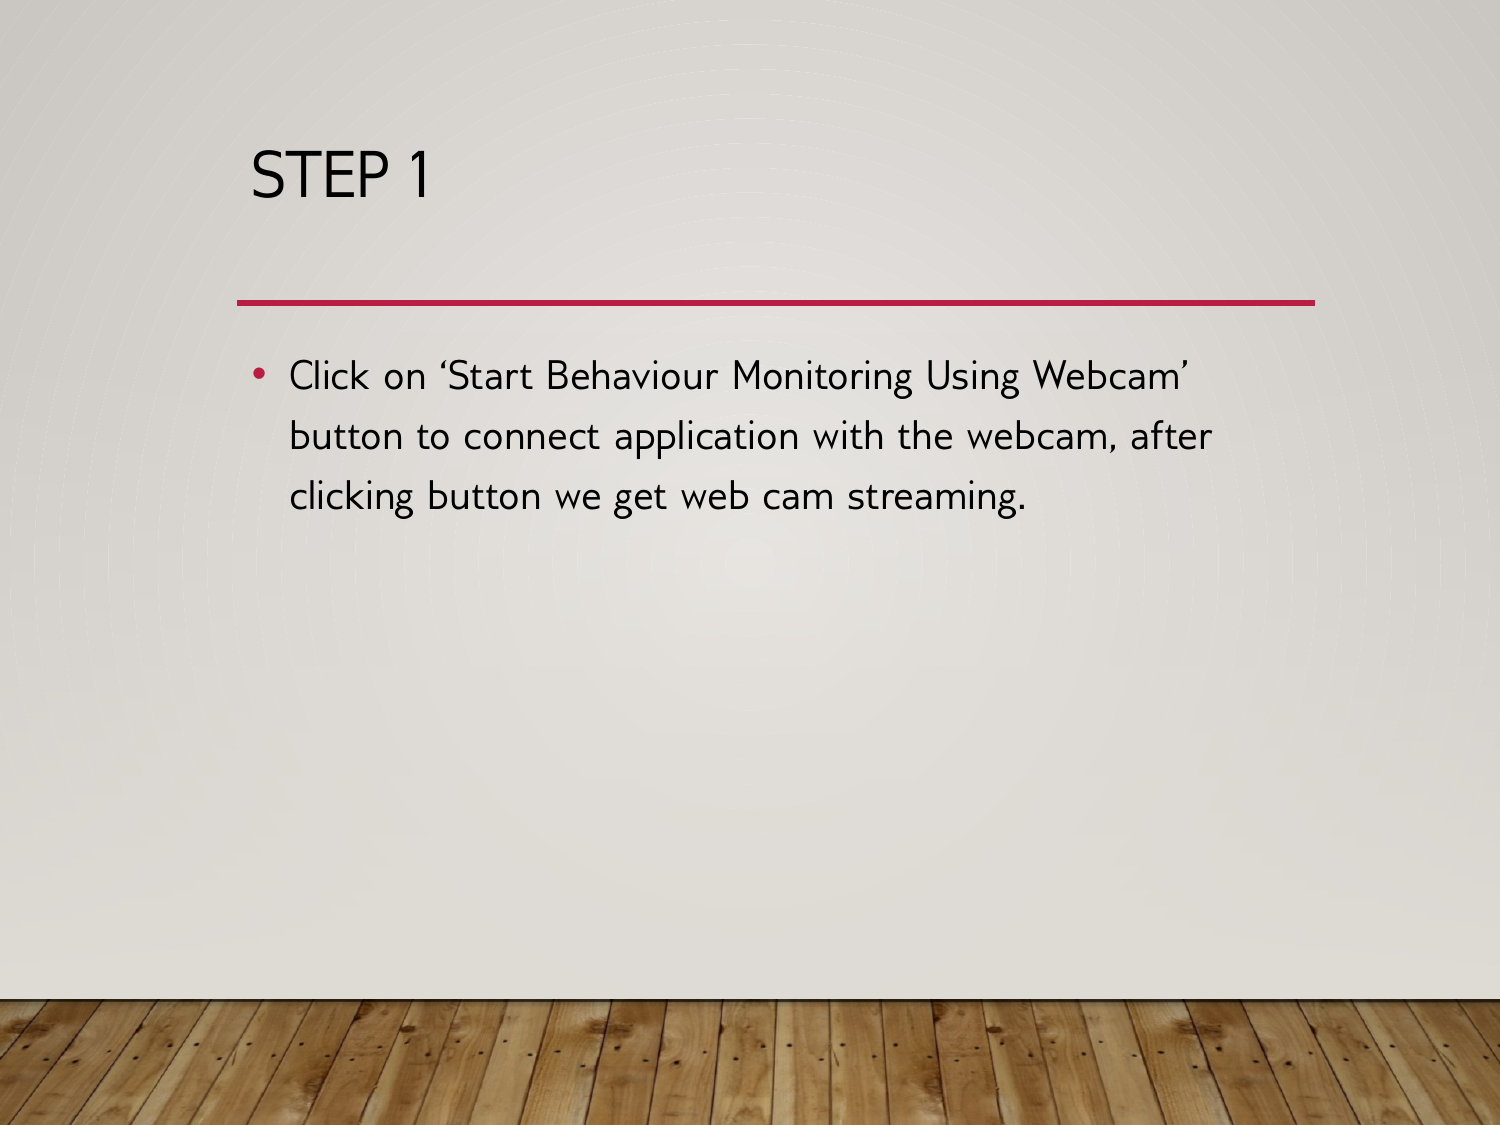

# Step 1
Click on ‘Start Behaviour Monitoring Using Webcam’ button to connect application with the webcam, after clicking button we get web cam streaming.